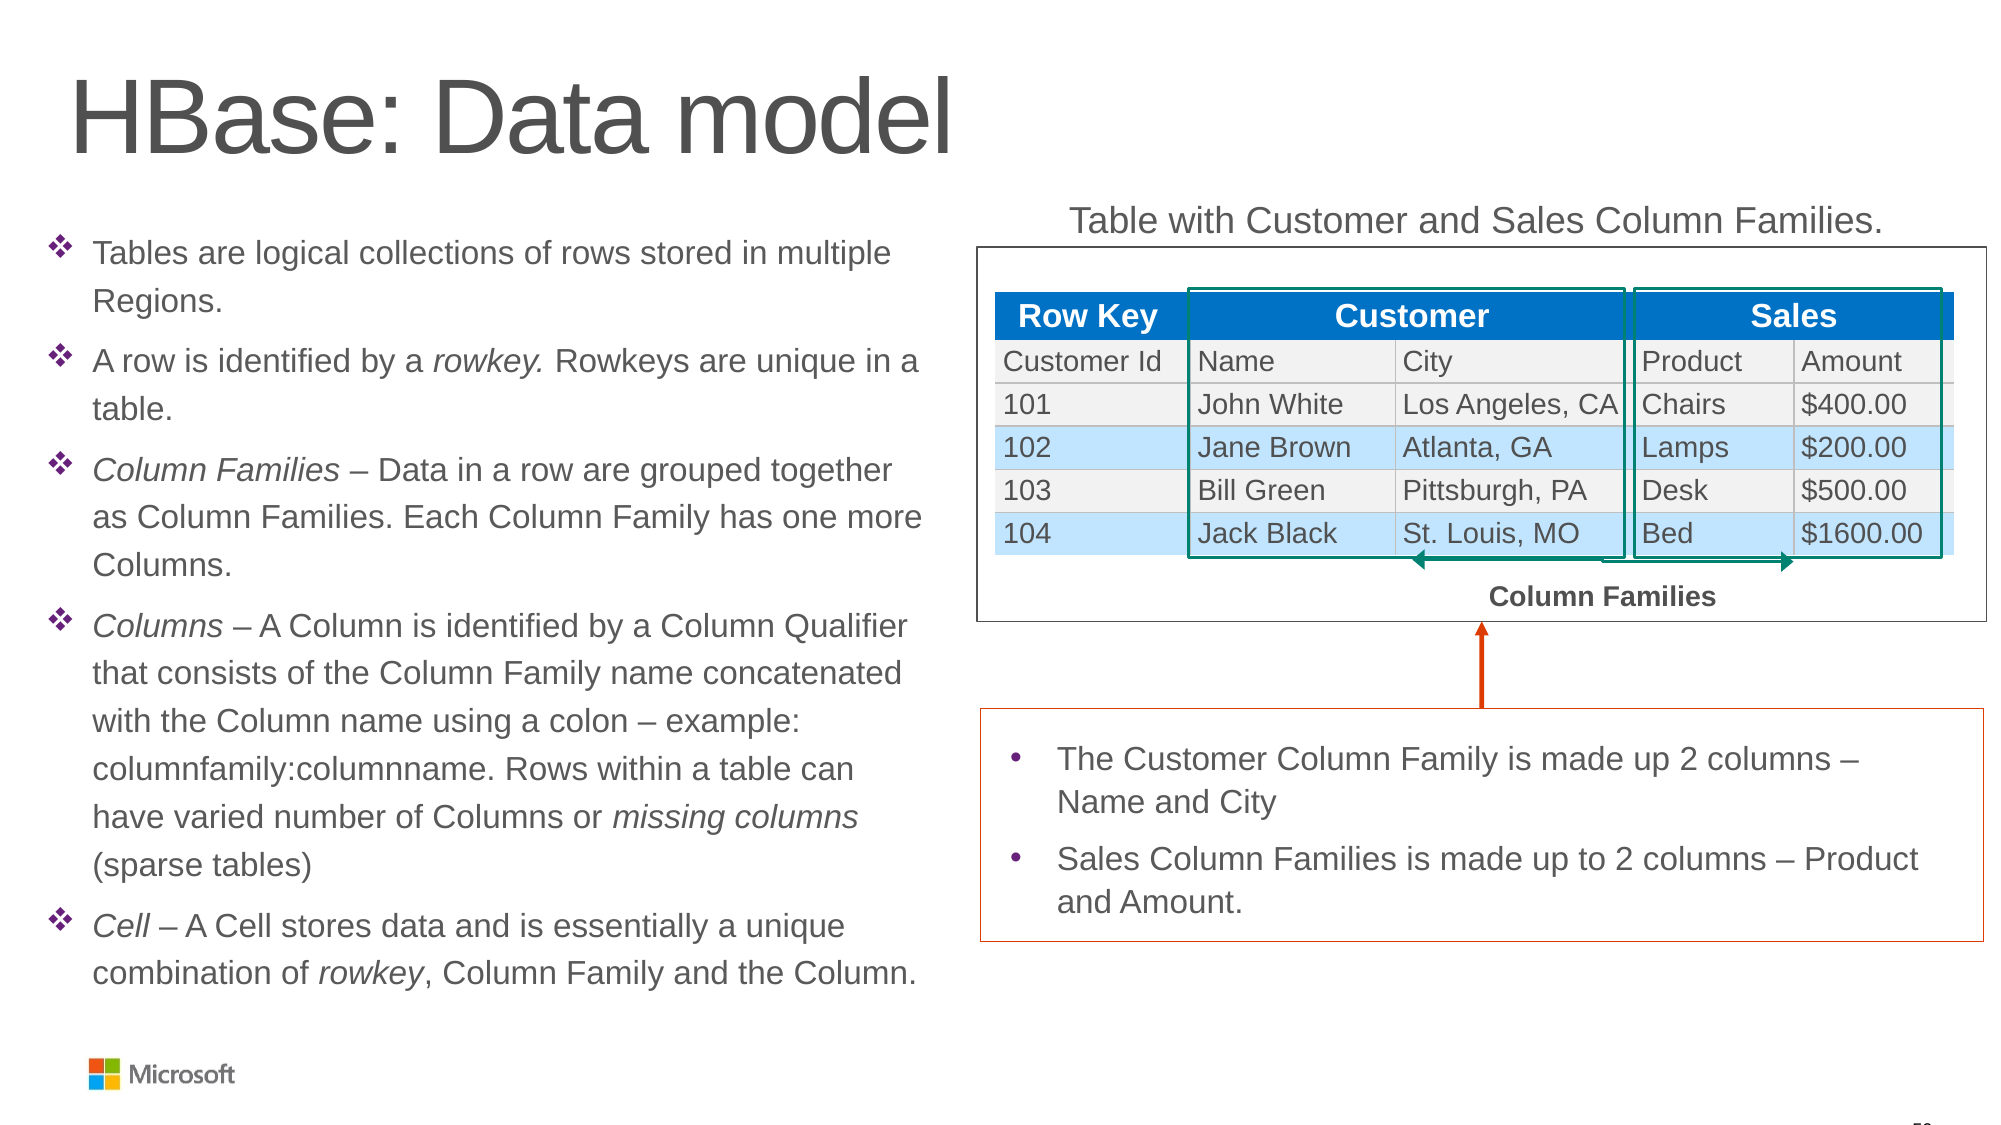

# HBase: Data model
Table with Customer and Sales Column Families.
Tables are logical collections of rows stored in multiple Regions.
A row is identified by a rowkey. Rowkeys are unique in a table.
Column Families – Data in a row are grouped together as Column Families. Each Column Family has one more Columns.
Columns – A Column is identified by a Column Qualifier that consists of the Column Family name concatenated with the Column name using a colon – example: columnfamily:columnname. Rows within a table can have varied number of Columns or missing columns (sparse tables)
Cell – A Cell stores data and is essentially a unique combination of rowkey, Column Family and the Column.

| Row Key | Customer |  | Sales |  |
| --- | --- | --- | --- | --- |
| Customer Id | Name | City | Product | Amount |
| 101 | John White | Los Angeles, CA | Chairs | $400.00 |
| 102 | Jane Brown | Atlanta, GA | Lamps | $200.00 |
| 103 | Bill Green | Pittsburgh, PA | Desk | $500.00 |
| 104 | Jack Black | St. Louis, MO | Bed | $1600.00 |
Column Families
The Customer Column Family is made up 2 columns – Name and City
Sales Column Families is made up to 2 columns – Product and Amount.
50